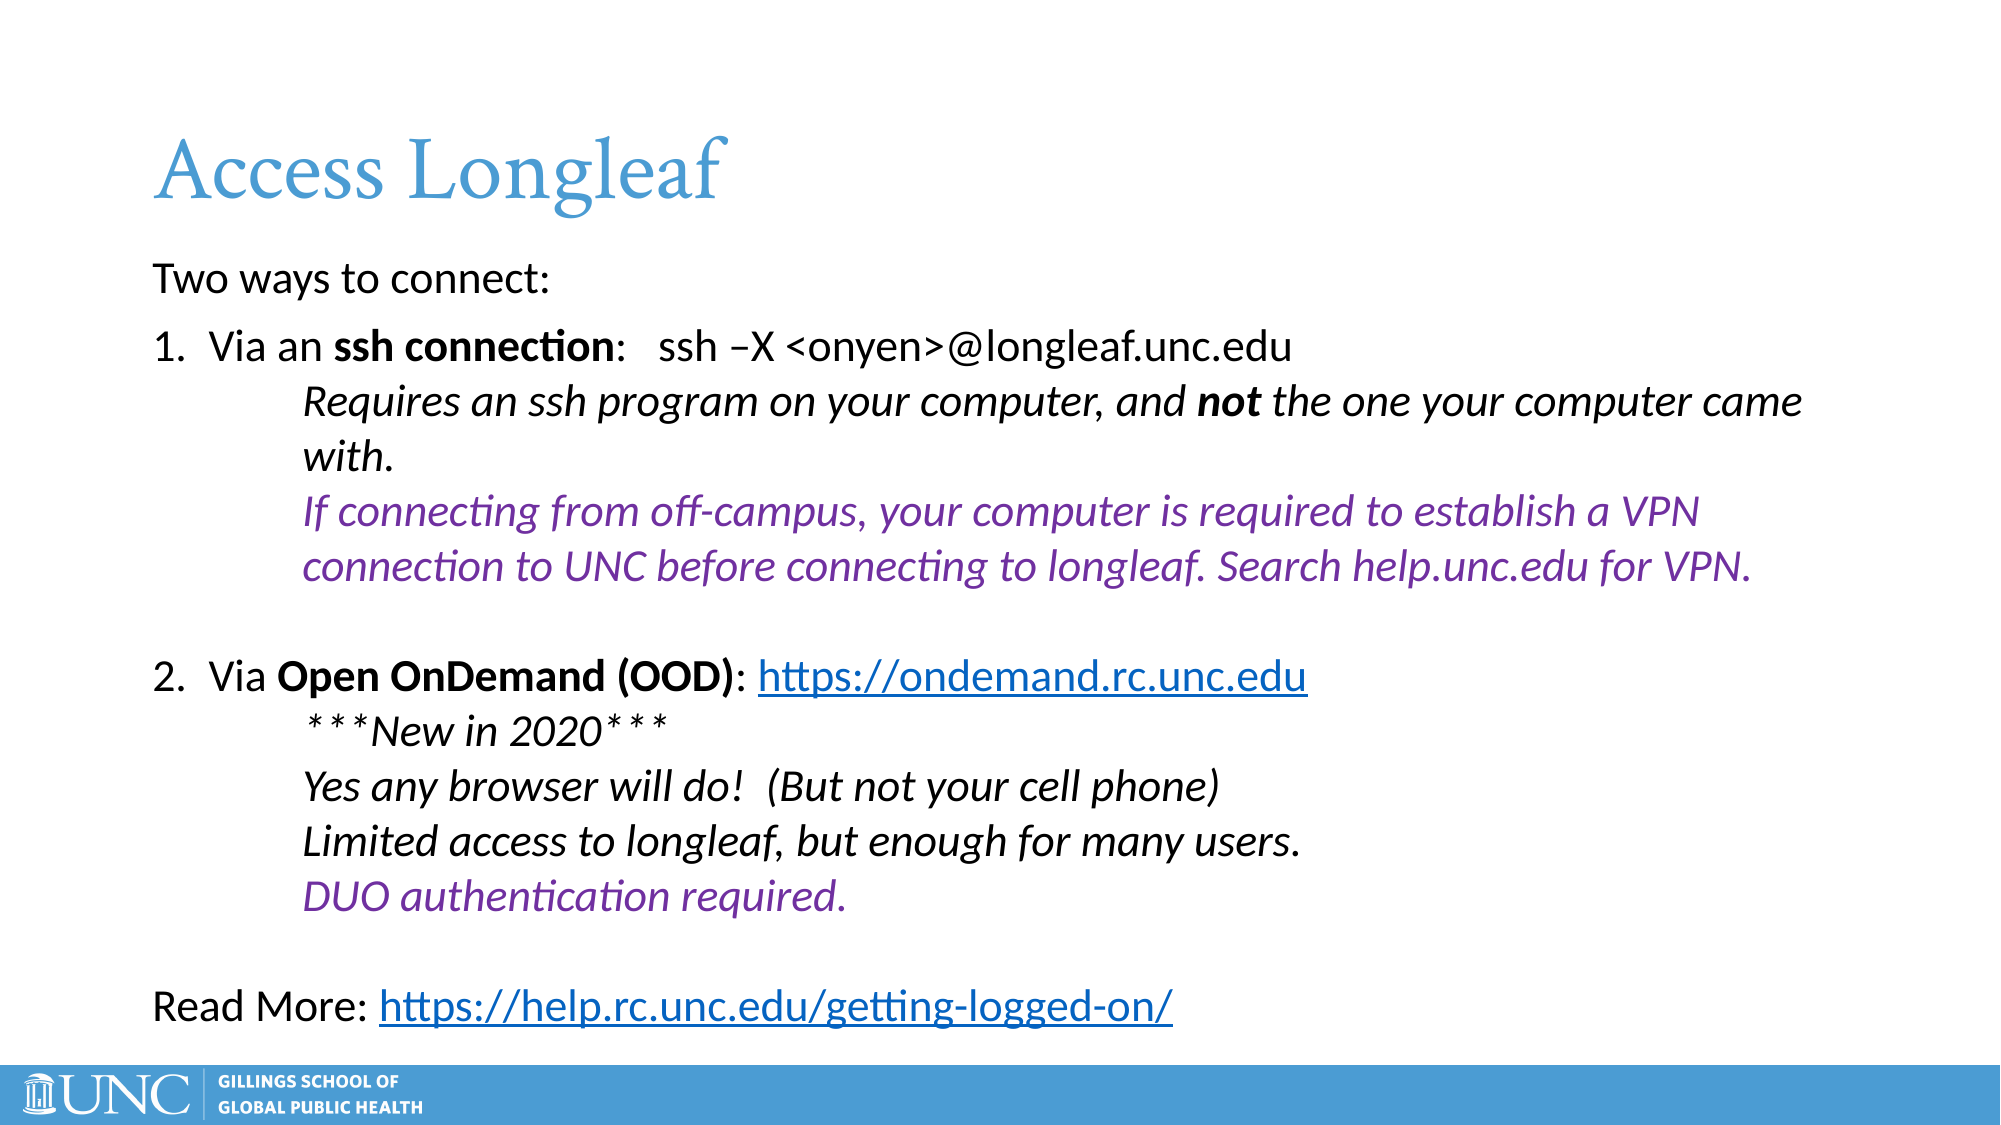

# Access Longleaf
Two ways to connect:
Via an ssh connection:   ssh –X <onyen>@longleaf.unc.edu
Requires an ssh program on your computer, and not the one your computer came with.
If connecting from off-campus, your computer is required to establish a VPN connection to UNC before connecting to longleaf. Search help.unc.edu for VPN.

Via Open OnDemand (OOD): https://ondemand.rc.unc.edu
***New in 2020***
Yes any browser will do!  (But not your cell phone)
Limited access to longleaf, but enough for many users.
DUO authentication required.

Read More: https://help.rc.unc.edu/getting-logged-on/